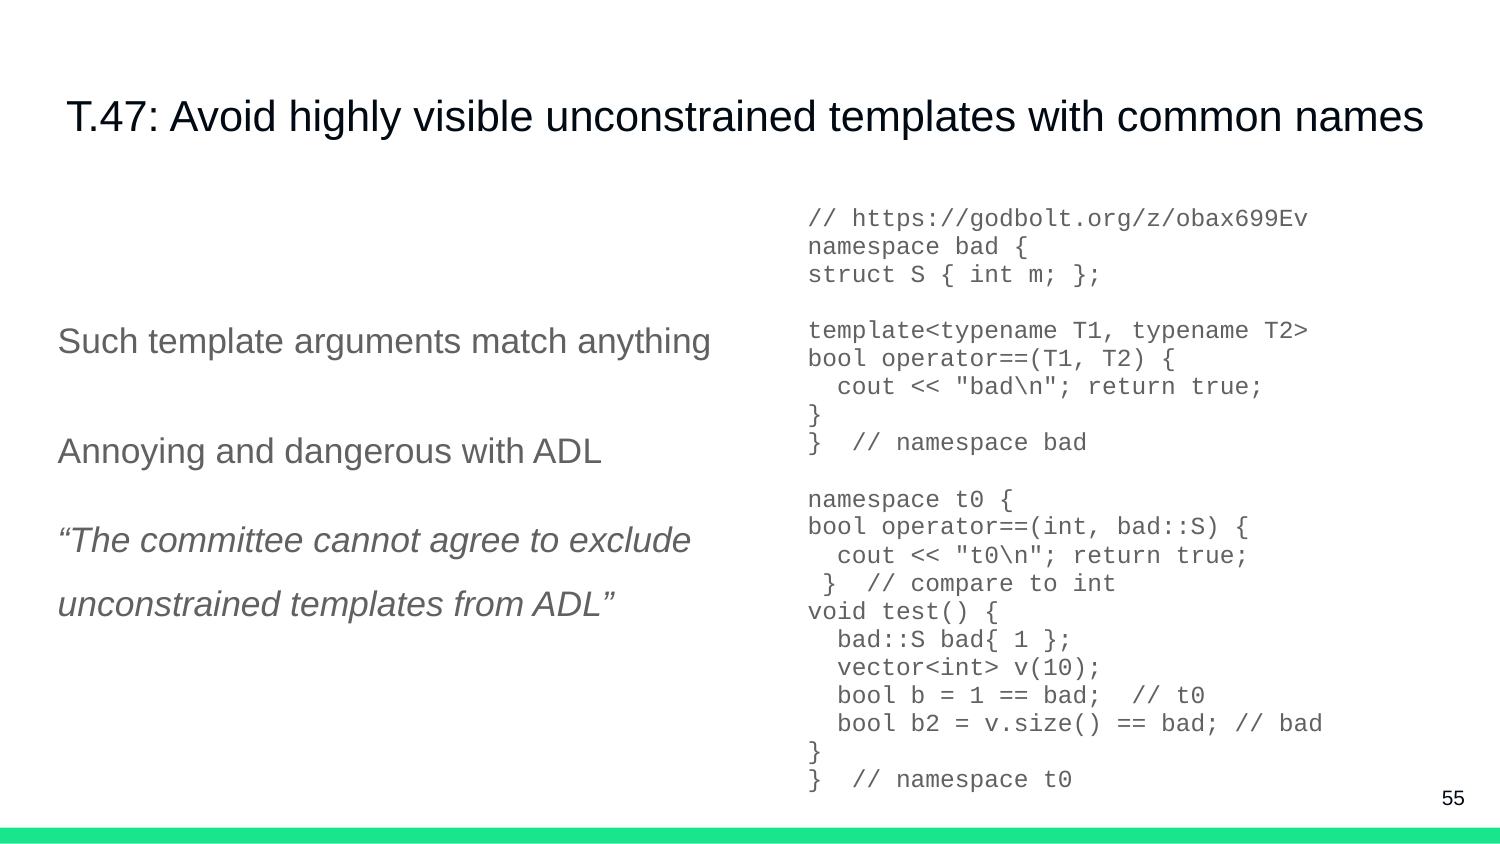

# T.47: Avoid highly visible unconstrained templates with common names

// https://godbolt.org/z/obax699Ev
namespace bad {
struct S { int m; };
template<typename T1, typename T2>
bool operator==(T1, T2) {
  cout << "bad\n"; return true;
}
}  // namespace bad
namespace t0 {
bool operator==(int, bad::S) {
  cout << "t0\n"; return true;
 }  // compare to int
void test() {
  bad::S bad{ 1 };
  vector<int> v(10);
  bool b = 1 == bad;  // t0
  bool b2 = v.size() == bad; // bad
}
}  // namespace t0
Such template arguments match anything
Annoying and dangerous with ADL
“The committee cannot agree to exclude unconstrained templates from ADL”
55